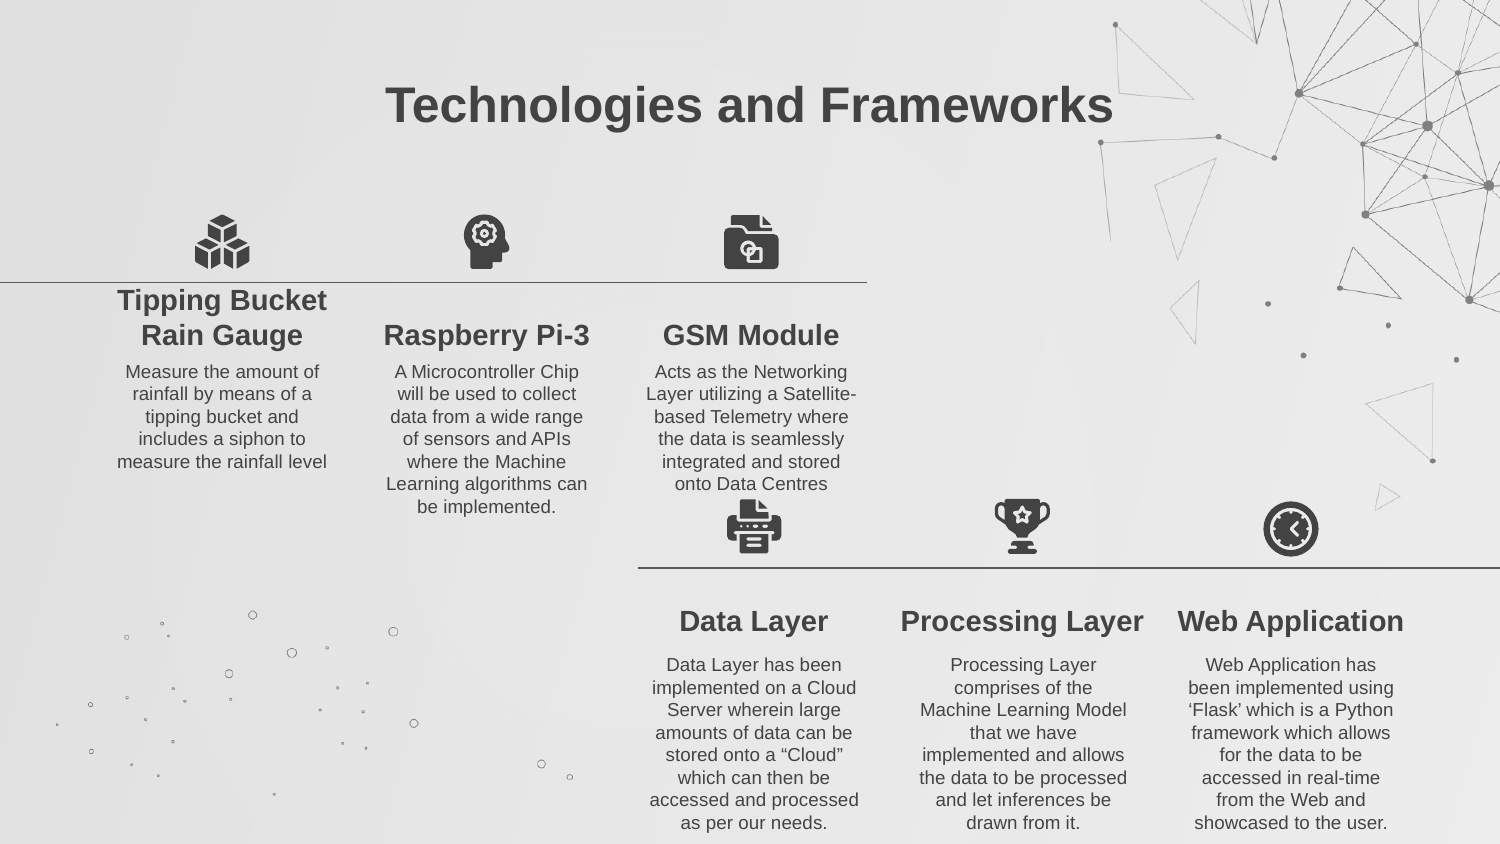

# Technologies and Frameworks

Tipping Bucket Rain Gauge
Raspberry Pi-3
GSM Module
Measure the amount of rainfall by means of a tipping bucket and includes a siphon to measure the rainfall level

A Microcontroller Chip will be used to collect data from a wide range of sensors and APIs where the Machine Learning algorithms can be implemented.

Acts as the Networking Layer utilizing a Satellite-based Telemetry where the data is seamlessly integrated and stored onto Data Centres

Data Layer
Processing Layer
Web Application
Data Layer has been implemented on a Cloud Server wherein large amounts of data can be stored onto a “Cloud” which can then be accessed and processed as per our needs.

Processing Layer comprises of the Machine Learning Model that we have implemented and allows the data to be processed and let inferences be drawn from it.

Web Application has been implemented using ‘Flask’ which is a Python framework which allows for the data to be accessed in real-time from the Web and showcased to the user.